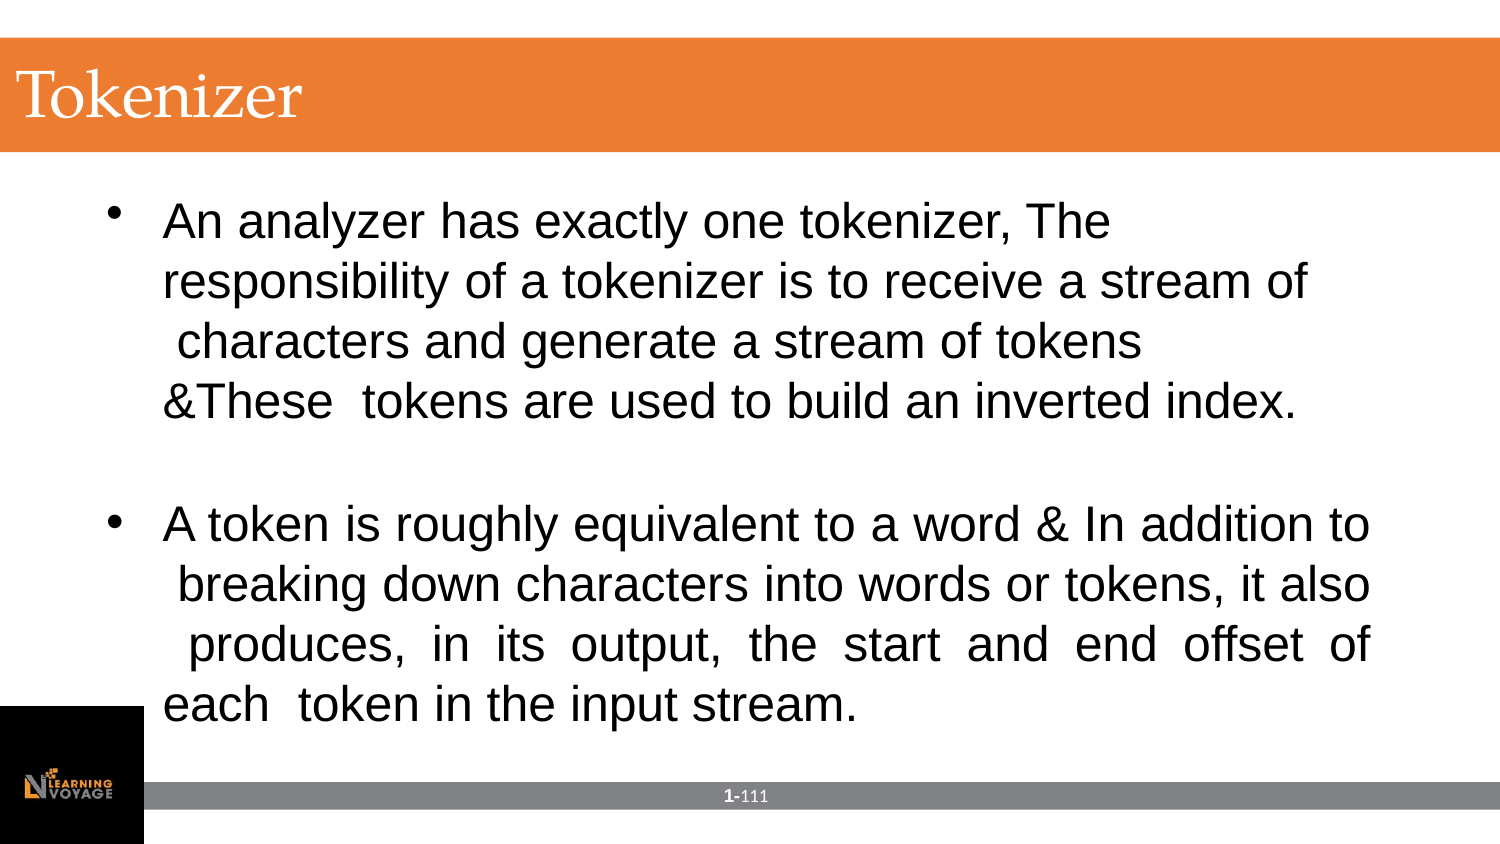

# Tokenizer
An analyzer has exactly one tokenizer, The  responsibility of a tokenizer is to receive a stream of  characters and generate a stream of tokens &These  tokens are used to build an inverted index.

A token is roughly equivalent to a word & In addition to  breaking down characters into words or tokens, it also  produces, in its output, the start and end offset of each  token in the input stream.
1-111